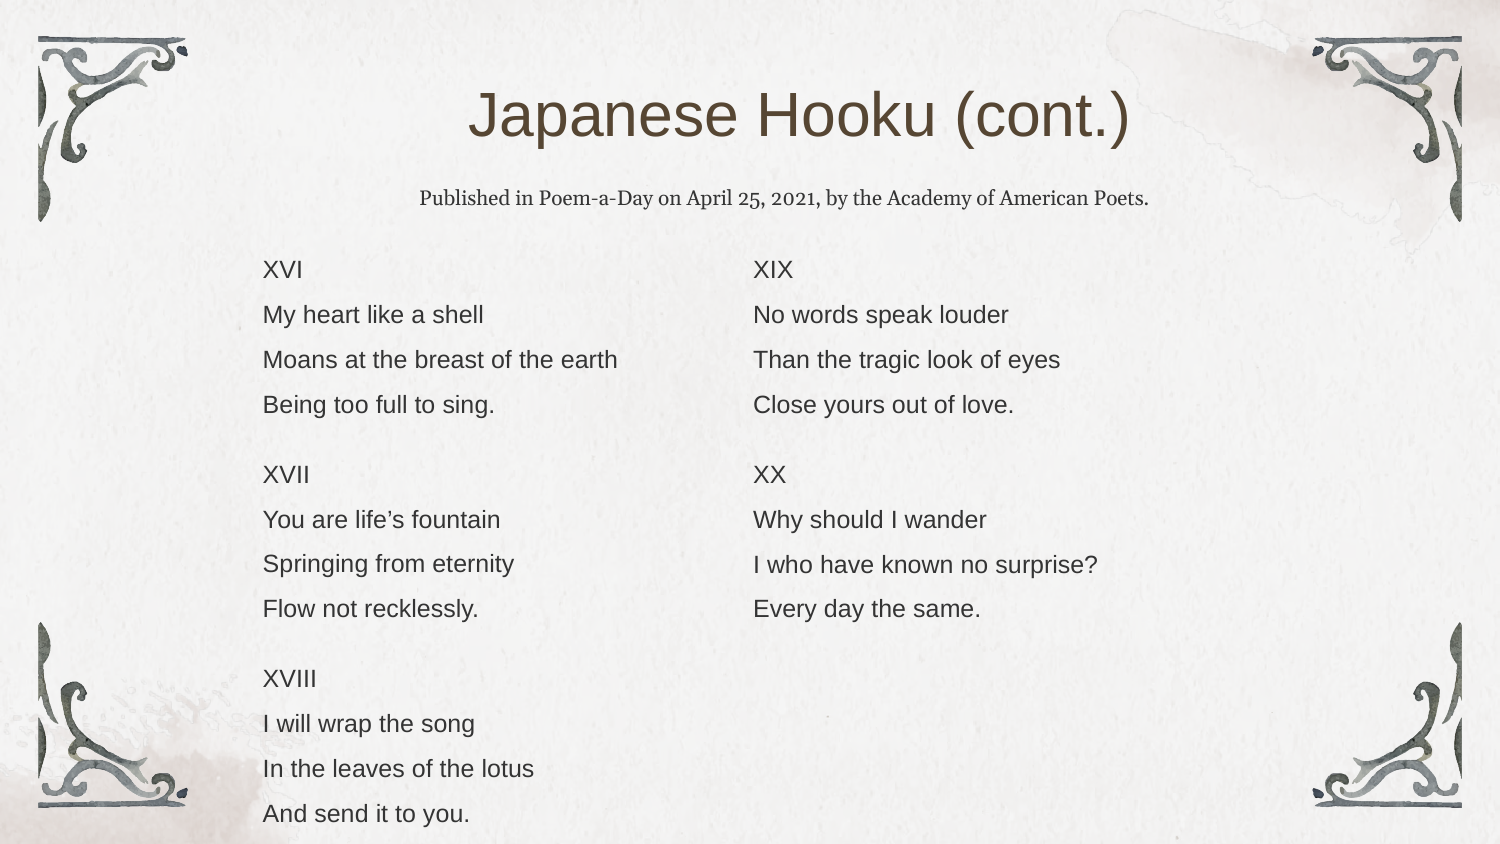

# Japanese Hooku (cont.)

Published in Poem-a-Day on April 25, 2021, by the Academy of American Poets.
XVI
My heart like a shell
Moans at the breast of the earth
Being too full to sing.
XVII
You are life’s fountain
Springing from eternity
Flow not recklessly.
XVIII
I will wrap the song
In the leaves of the lotus
And send it to you.
XIX
No words speak louder
Than the tragic look of eyes
Close yours out of love.
XX
Why should I wander
I who have known no surprise?
Every day the same.